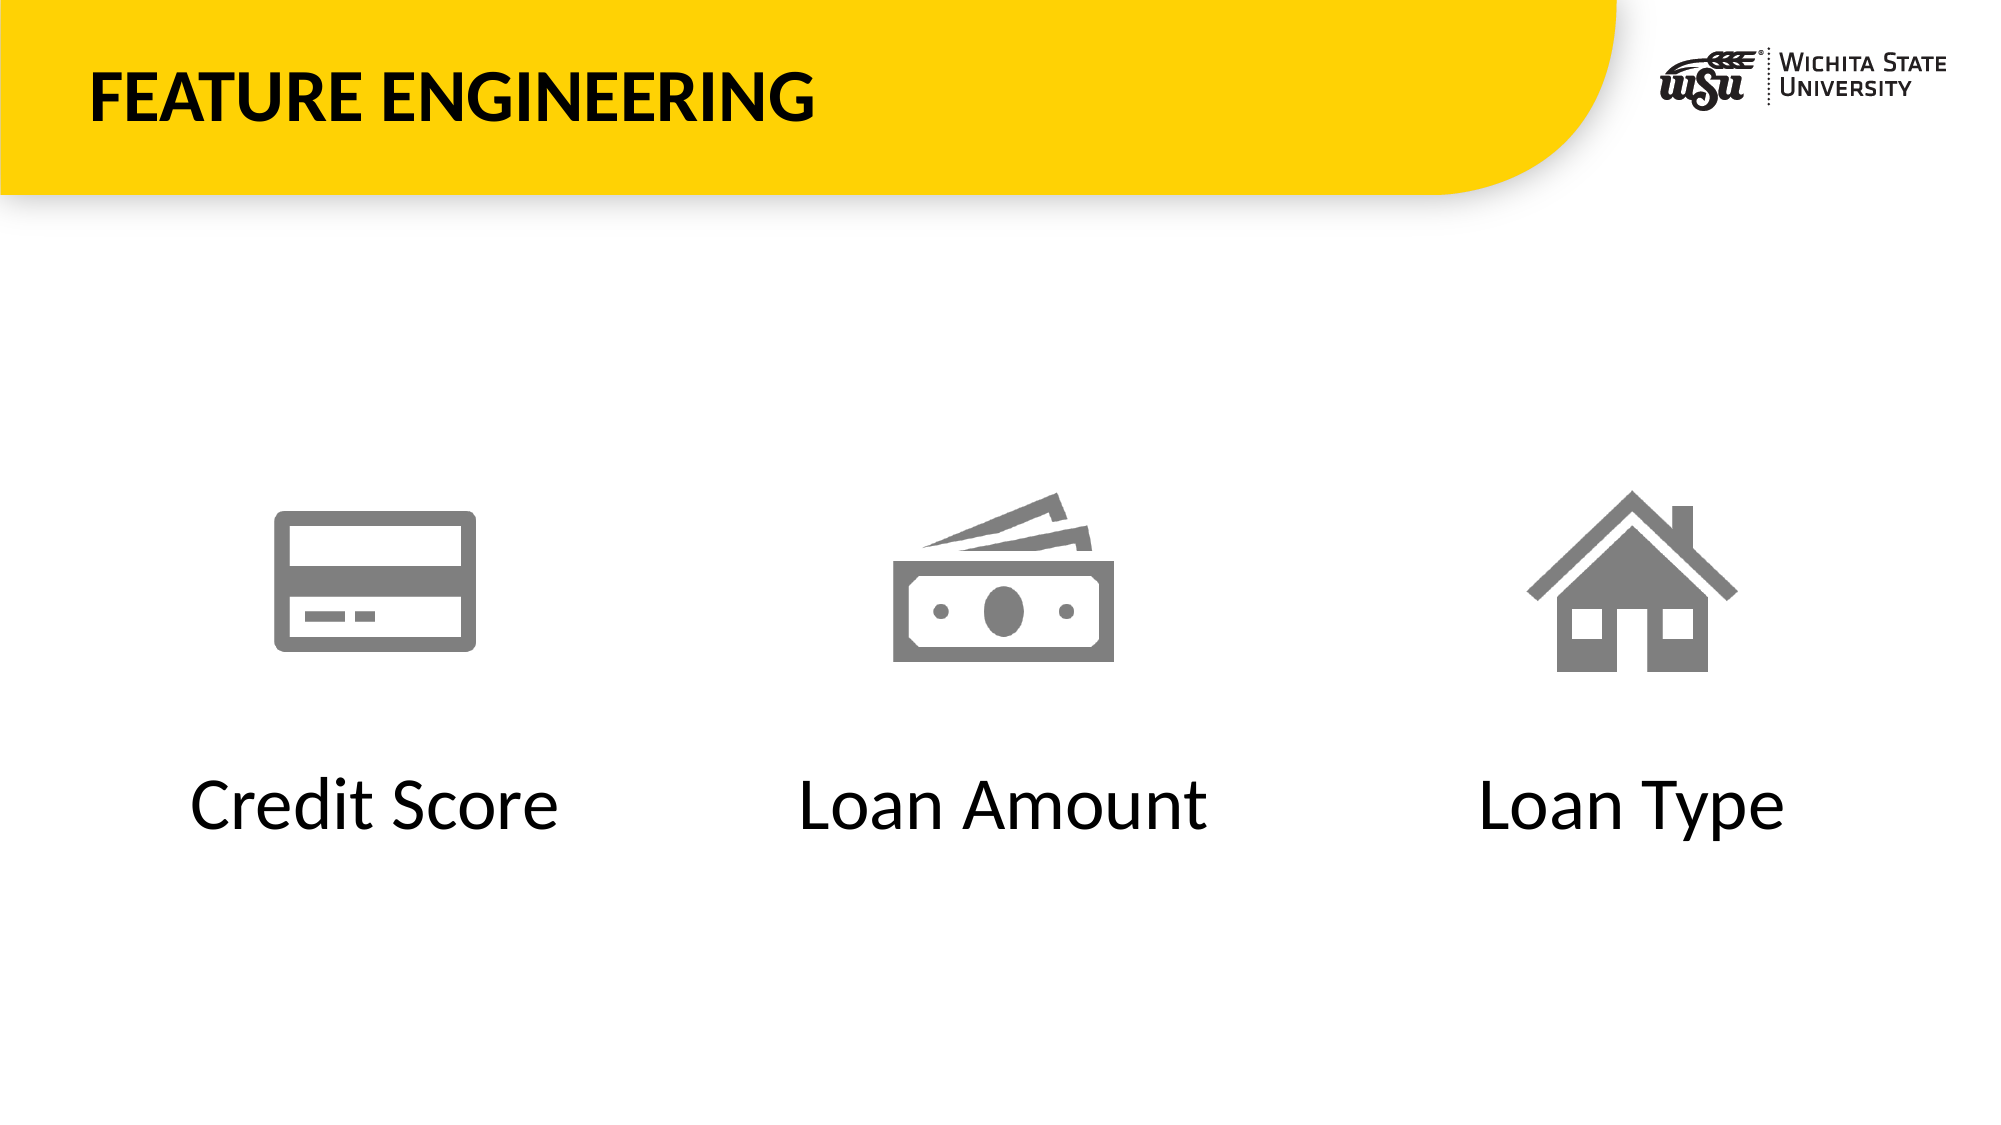

# FEATURE ENGINEERING
Credit Score
Loan Amount
Loan Type